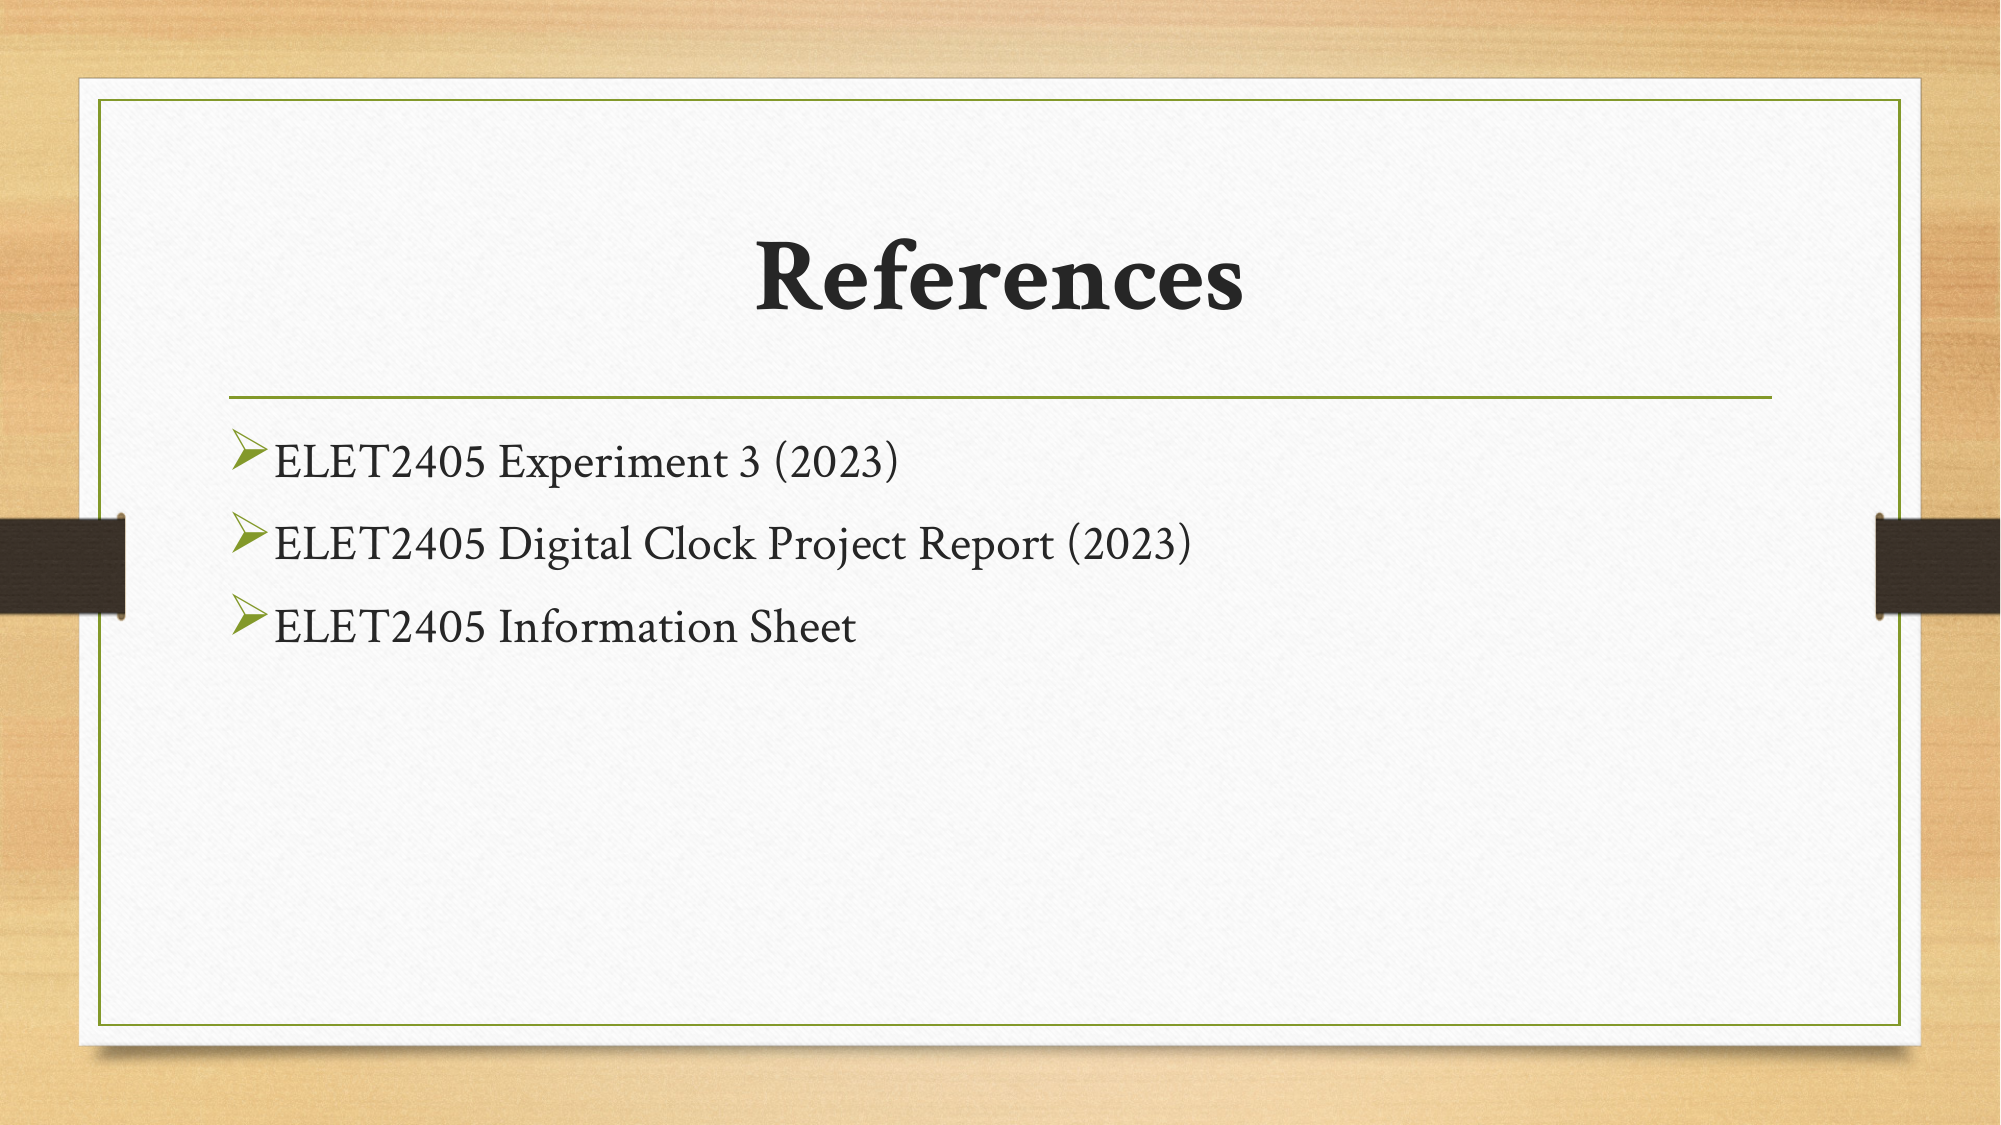

# References
ELET2405 Experiment 3 (2023)
ELET2405 Digital Clock Project Report (2023)
ELET2405 Information Sheet